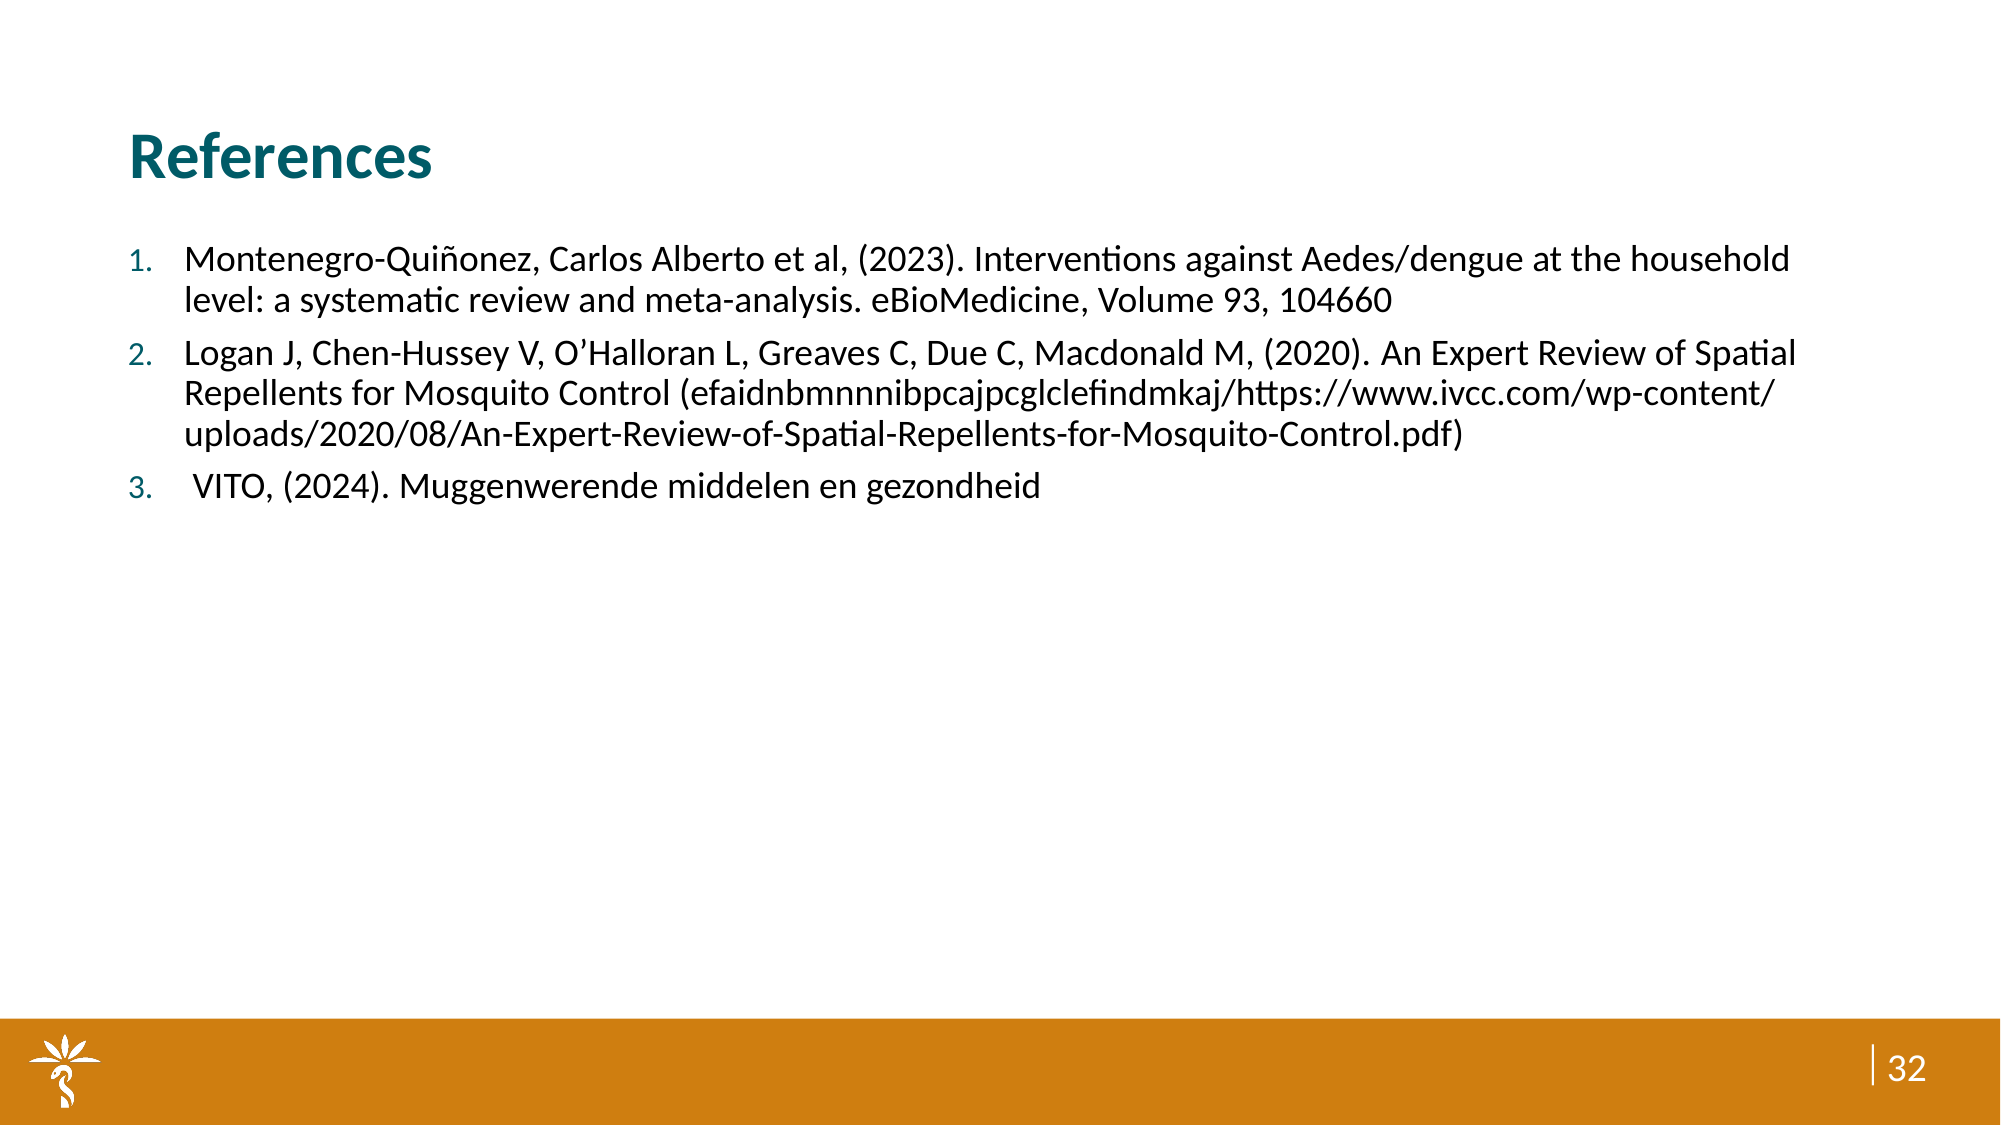

# References
Montenegro-Quiñonez, Carlos Alberto et al, (2023). Interventions against Aedes/dengue at the household level: a systematic review and meta-analysis. eBioMedicine, Volume 93, 104660
Logan J, Chen-Hussey V, O’Halloran L, Greaves C, Due C, Macdonald M, (2020). An Expert Review of Spatial Repellents for Mosquito Control (efaidnbmnnnibpcajpcglclefindmkaj/https://www.ivcc.com/wp-content/uploads/2020/08/An-Expert-Review-of-Spatial-Repellents-for-Mosquito-Control.pdf)
 VITO, (2024). Muggenwerende middelen en gezondheid

32